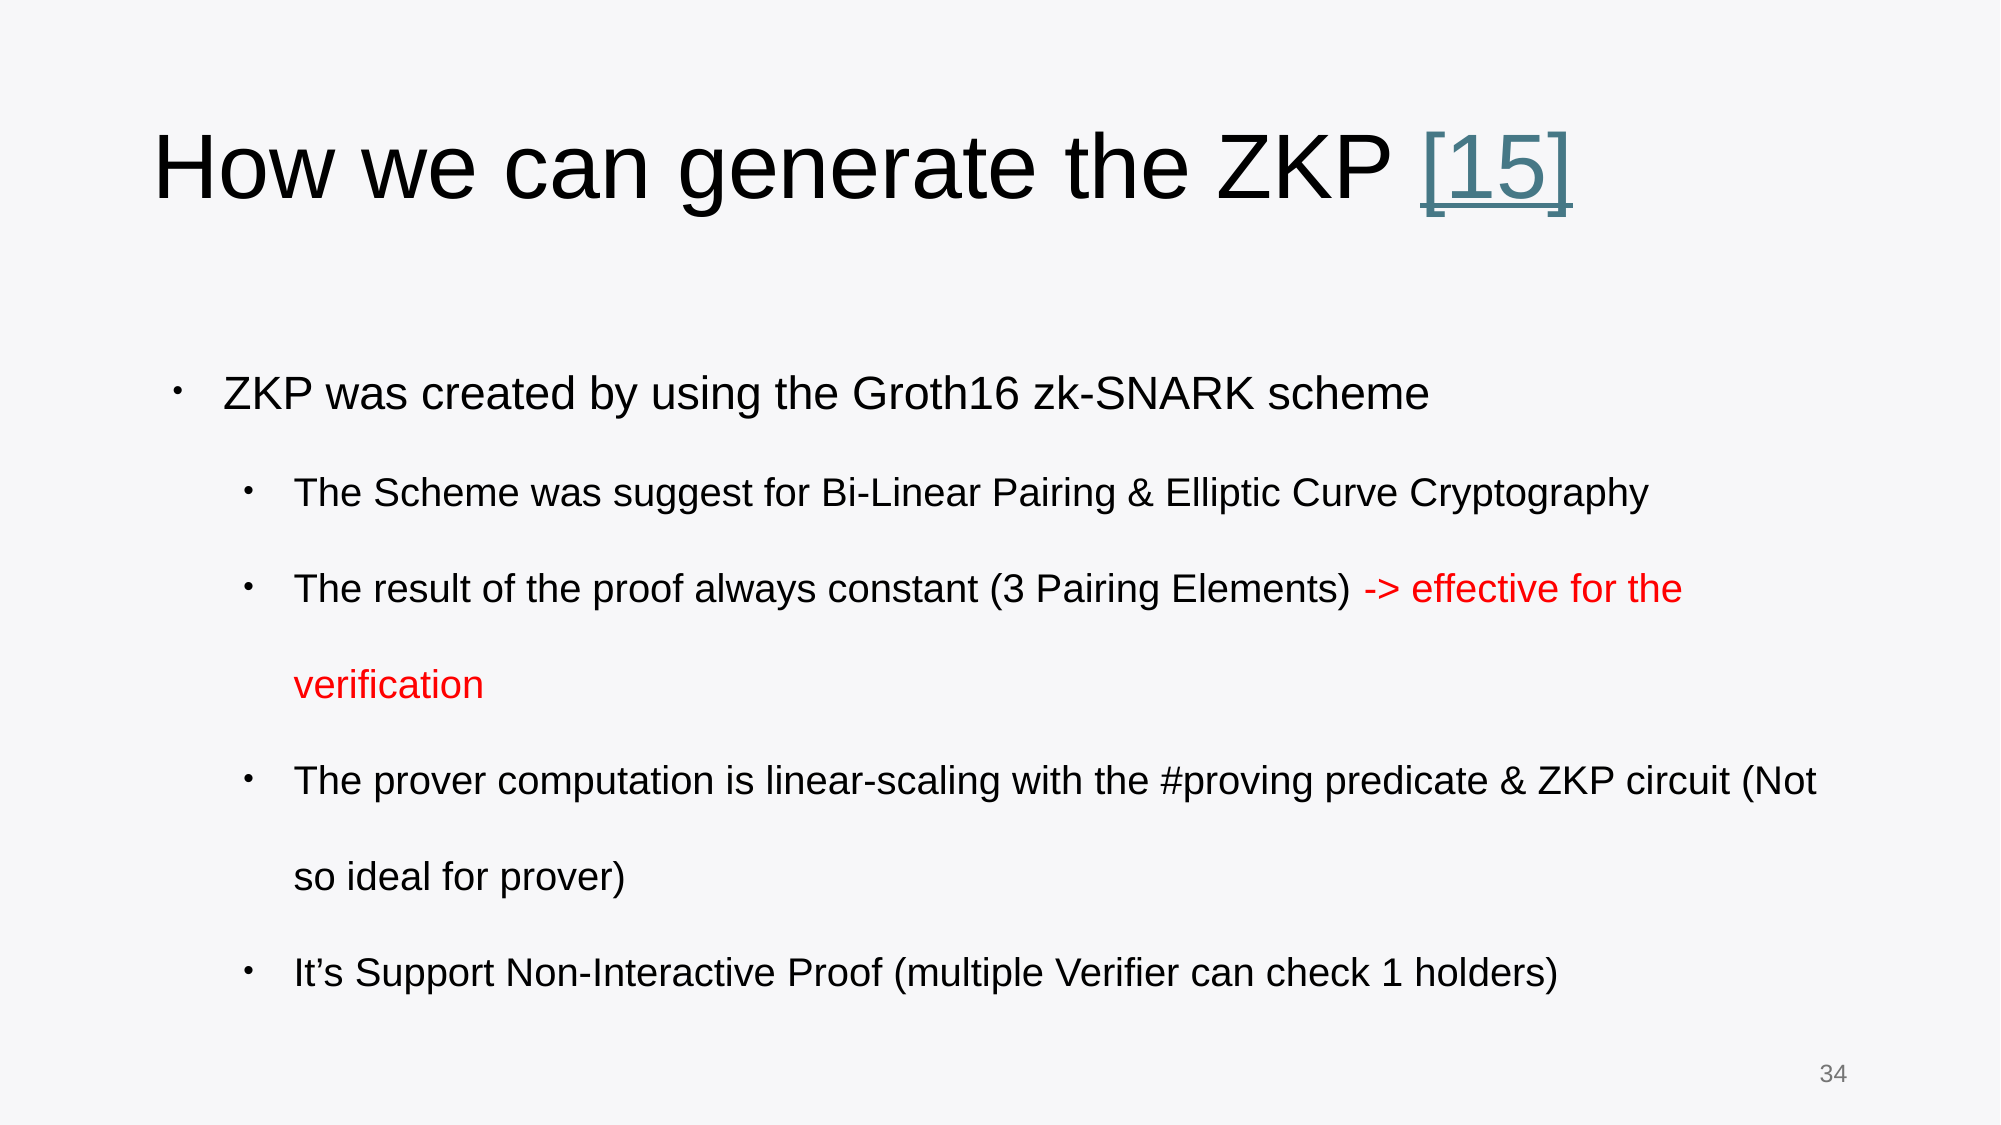

# How we can generate the ZKP [15]
ZKP was created by using the Groth16 zk-SNARK scheme
The Scheme was suggest for Bi-Linear Pairing & Elliptic Curve Cryptography
The result of the proof always constant (3 Pairing Elements) -> effective for the verification
The prover computation is linear-scaling with the #proving predicate & ZKP circuit (Not so ideal for prover)
It’s Support Non-Interactive Proof (multiple Verifier can check 1 holders)
34